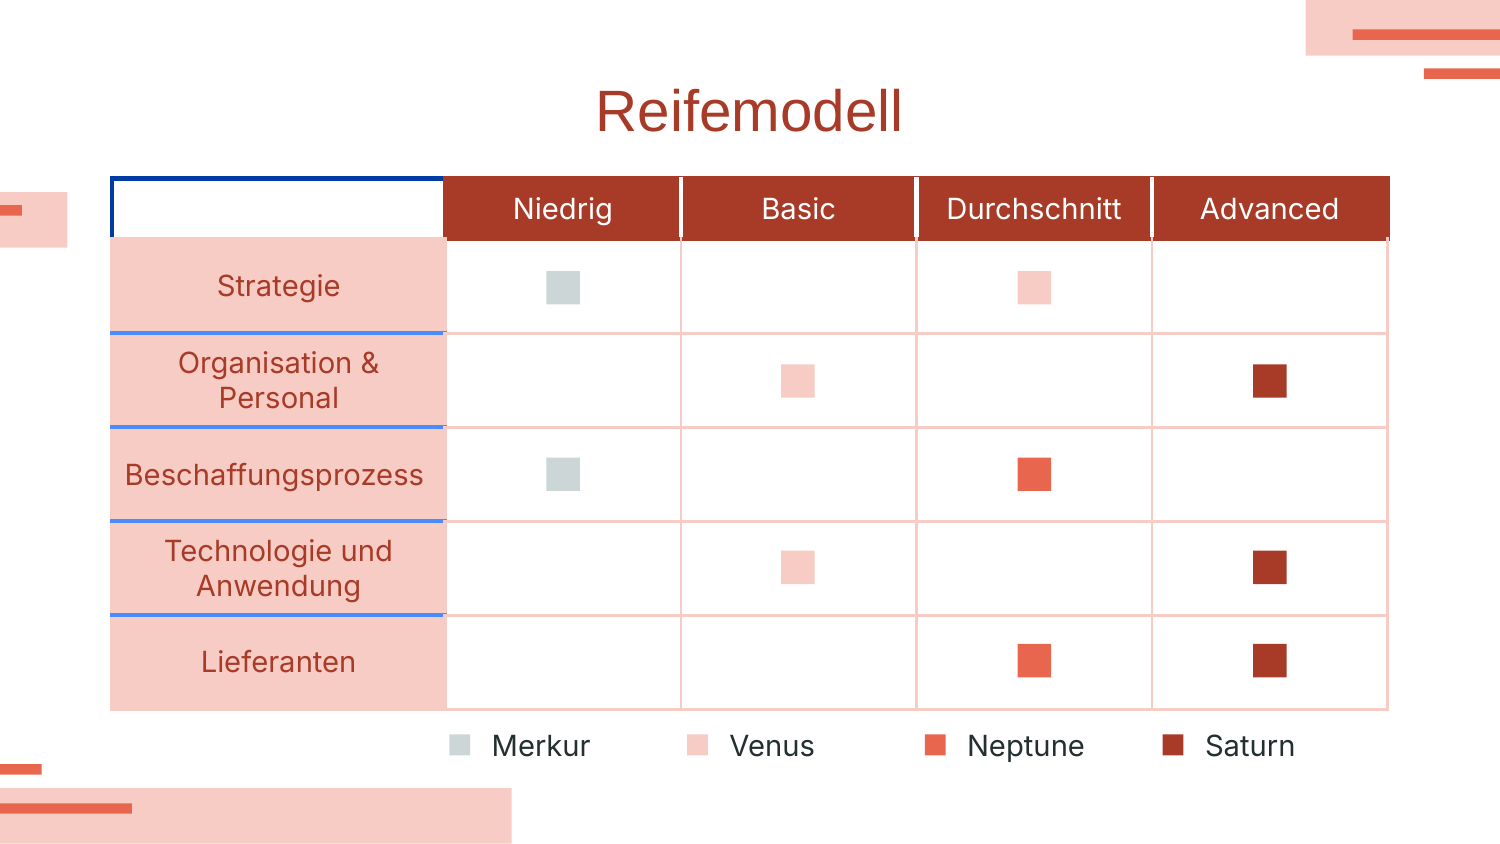

# Reifemodell
|  | Niedrig | Basic | Durchschnitt | Advanced |
| --- | --- | --- | --- | --- |
| Strategie |  |  |  |  |
| Organisation & Personal |  |  |  |  |
| Beschaffungsprozess |  |  |  |  |
| Technologie und Anwendung |  |  |  |  |
| Lieferanten |  |  |  |  |

Merkur
Venus
Neptune
Saturn